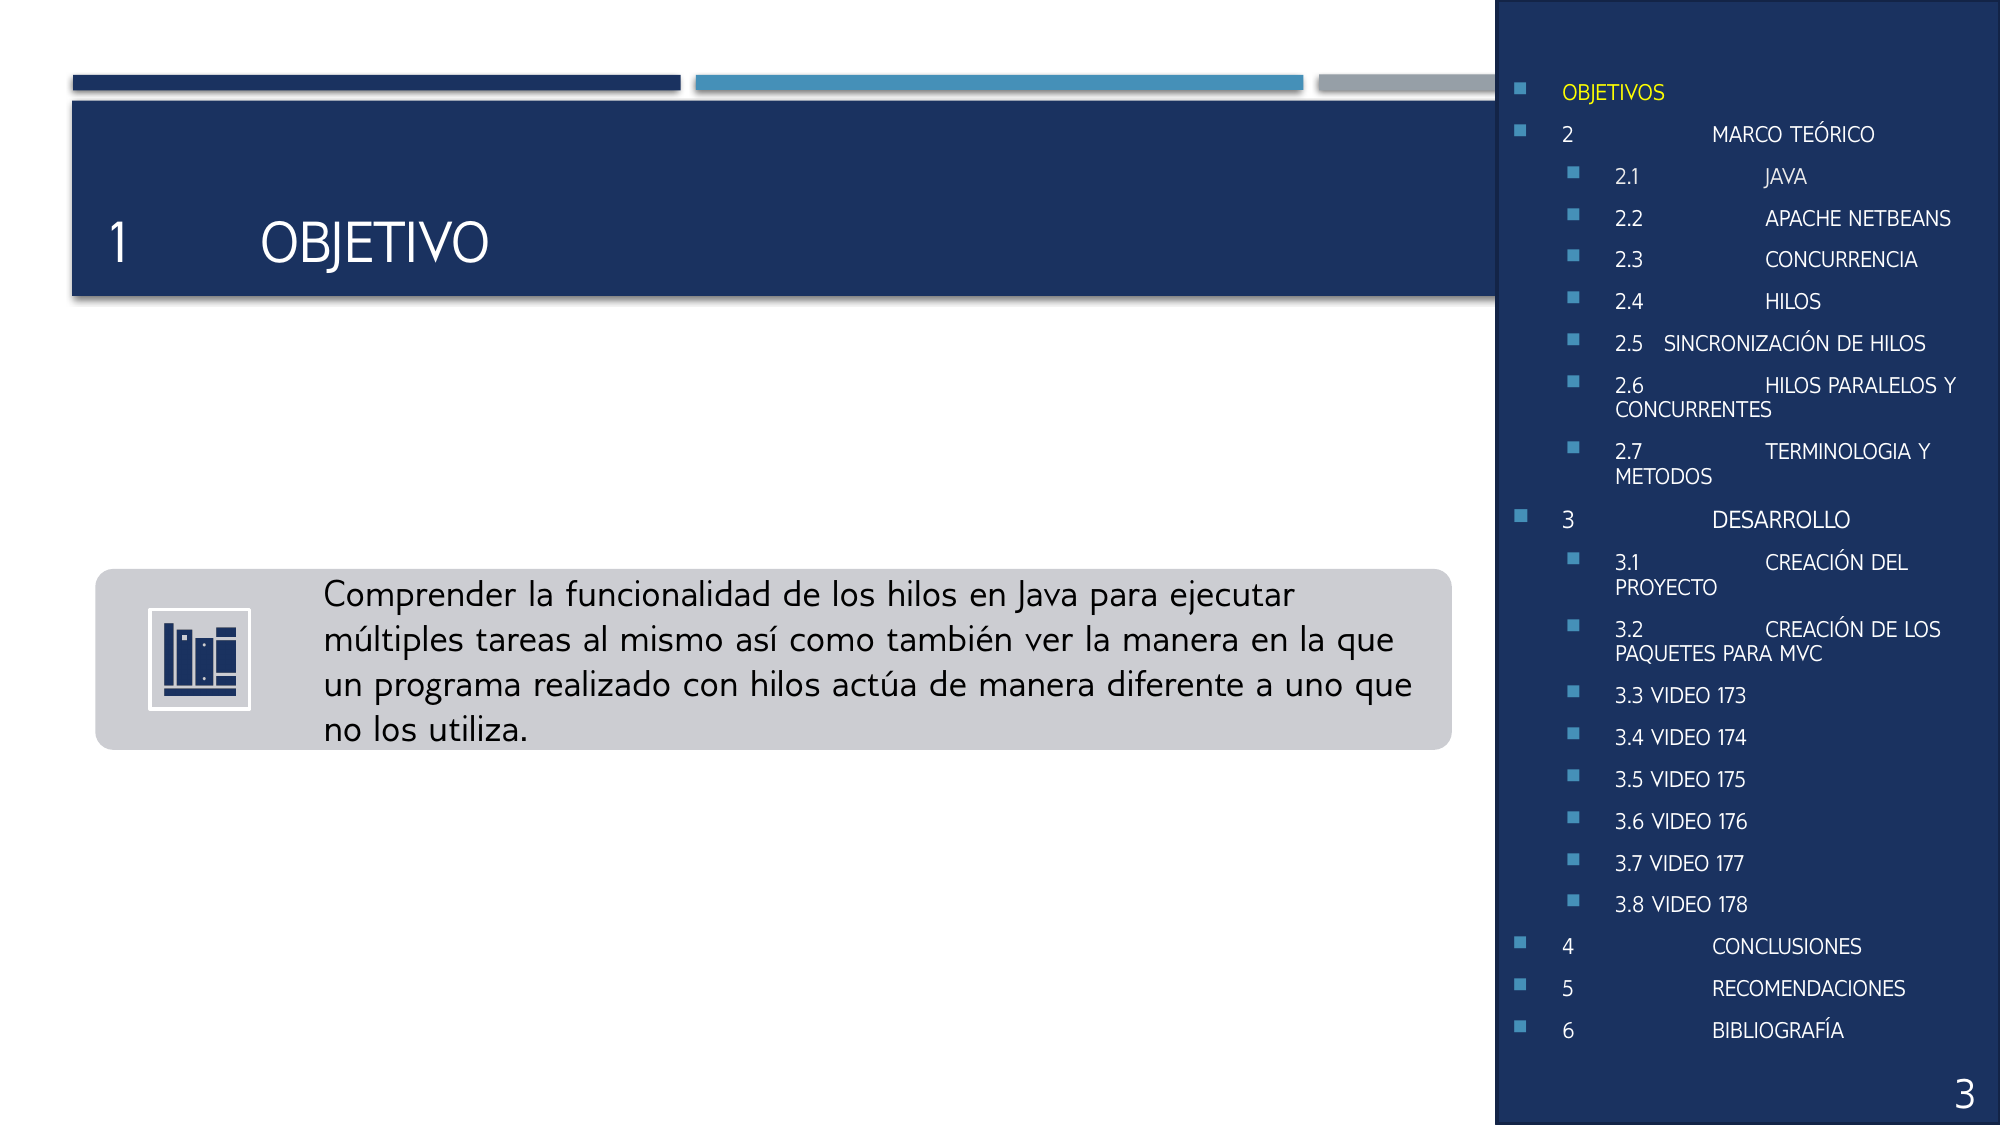

OBJETIVOS
2	MARCO TEÓRICO
2.1	JAVA
2.2	APACHE NETBEANS
2.3	CONCURRENCIA
2.4	HILOS
2.5   SINCRONIZACIÓN DE HILOS
2.6	HILOS PARALELOS Y CONCURRENTES
2.7	TERMINOLOGIA Y METODOS
3	DESARROLLO
3.1	CREACIÓN DEL PROYECTO
3.2	CREACIÓN DE LOS PAQUETES PARA MVC
3.3 VIDEO 173
3.4 VIDEO 174
3.5 VIDEO 175
3.6 VIDEO 176
3.7 VIDEO 177
3.8 VIDEO 178
4	CONCLUSIONES
5	RECOMENDACIONES
6	BIBLIOGRAFÍA
3
# 1	OBJETIVO
Comprender la funcionalidad de los hilos en Java para ejecutar múltiples tareas al mismo así como también ver la manera en la que un programa realizado con hilos actúa de manera diferente a uno que no los utiliza.
3